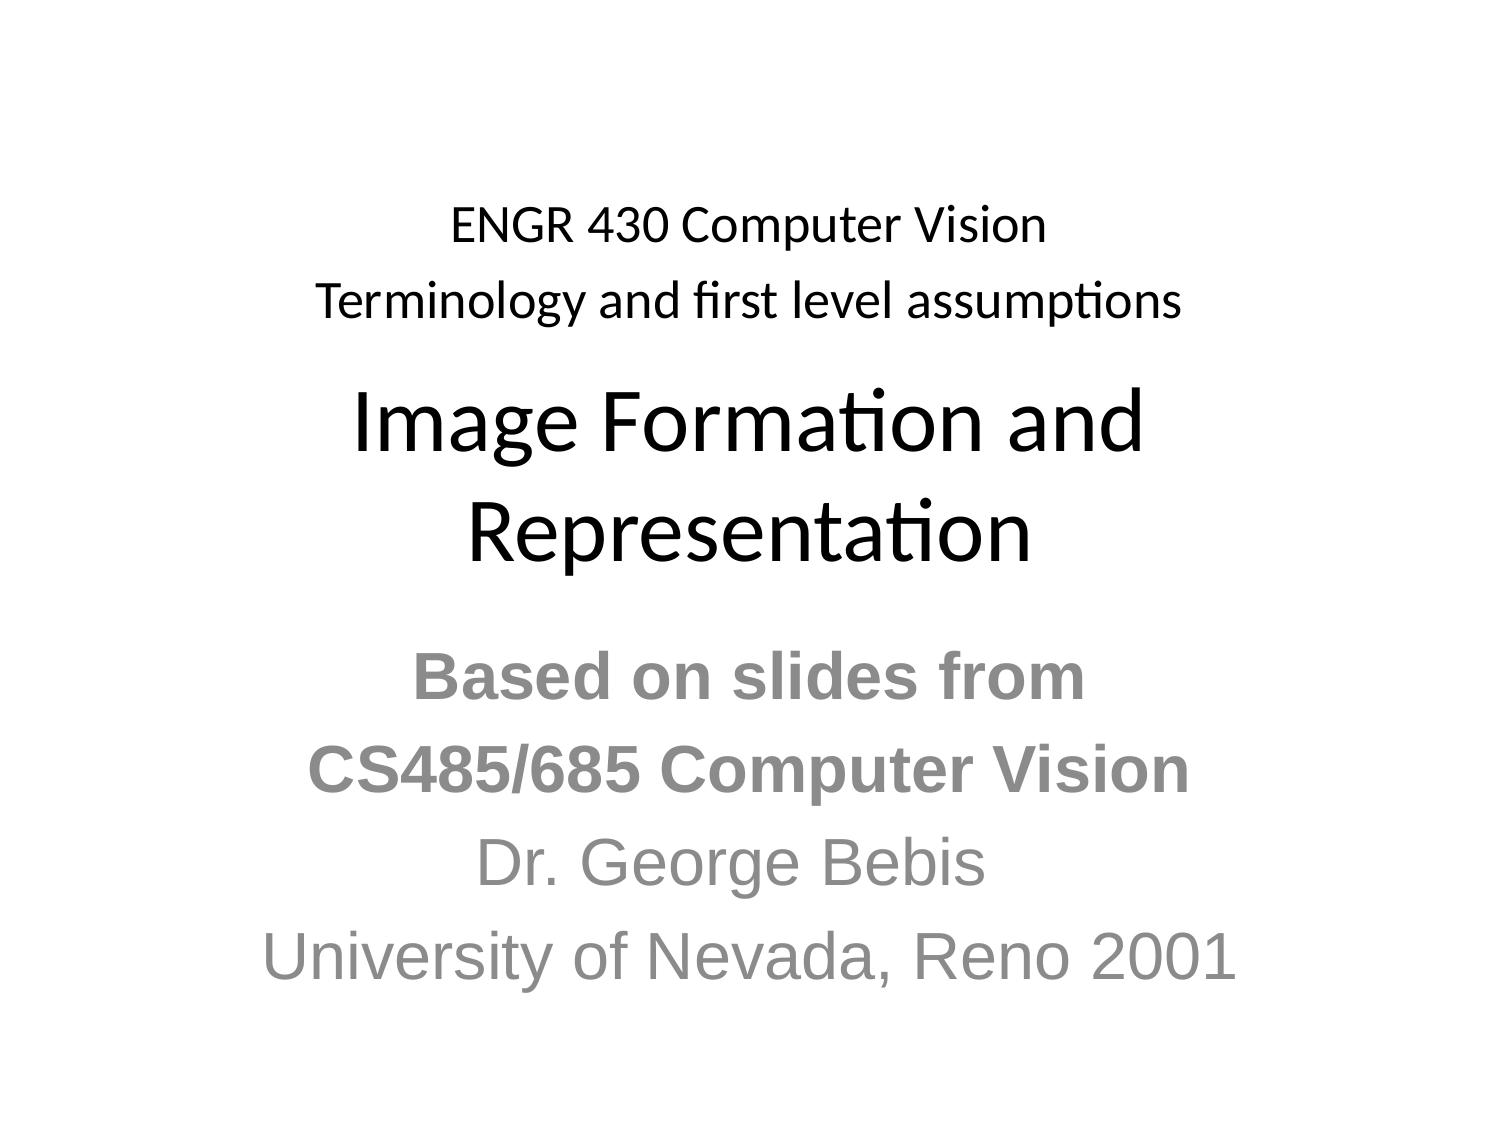

ENGR 430 Computer Vision
Terminology and first level assumptions
# Image Formation and Representation
Based on slides from
CS485/685 Computer Vision
Dr. George Bebis
University of Nevada, Reno 2001